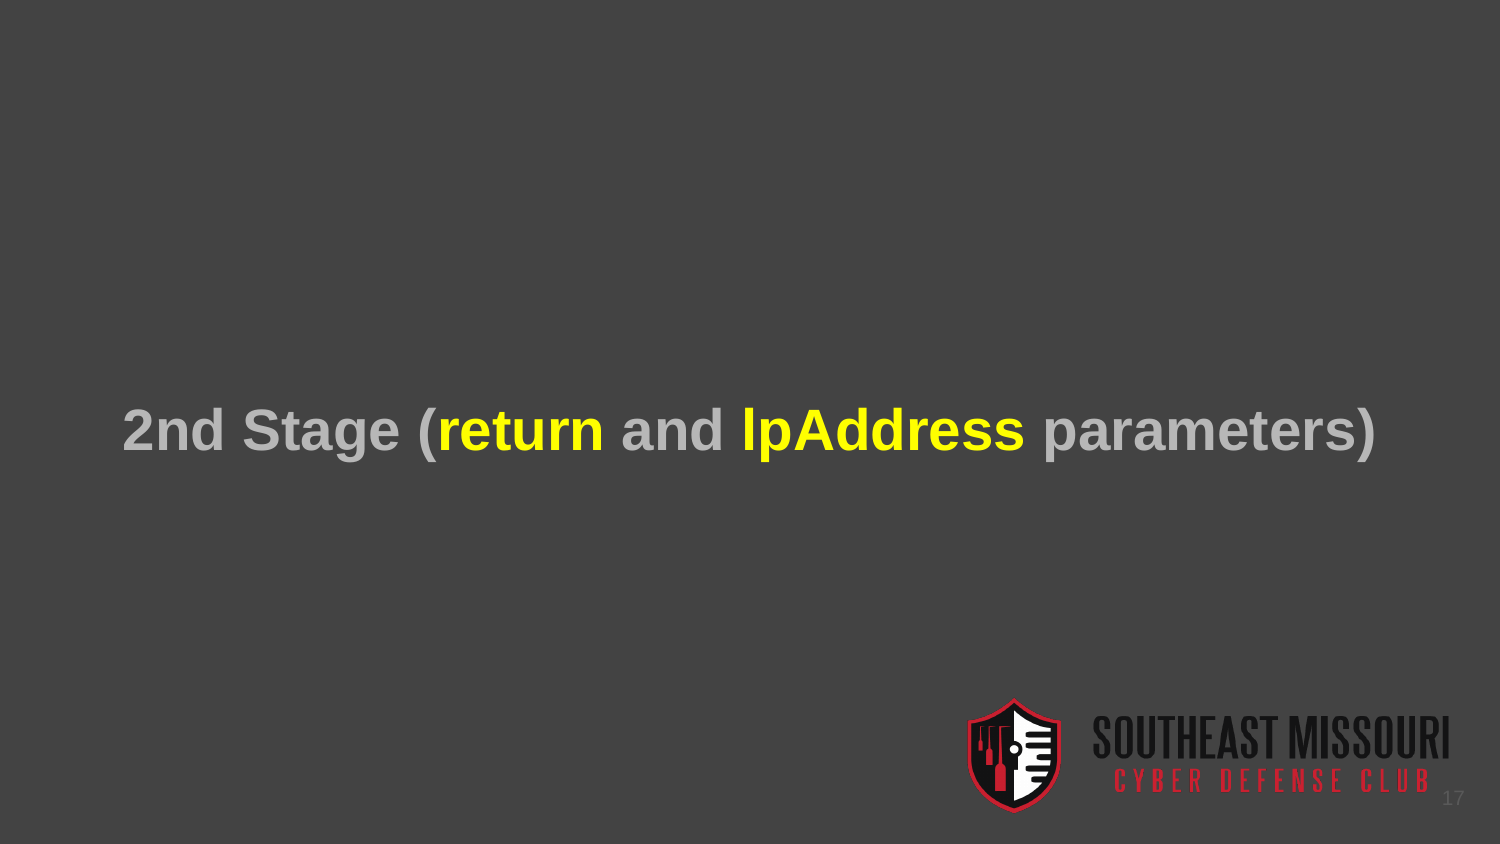

#

2nd Stage (return and lpAddress parameters)

17